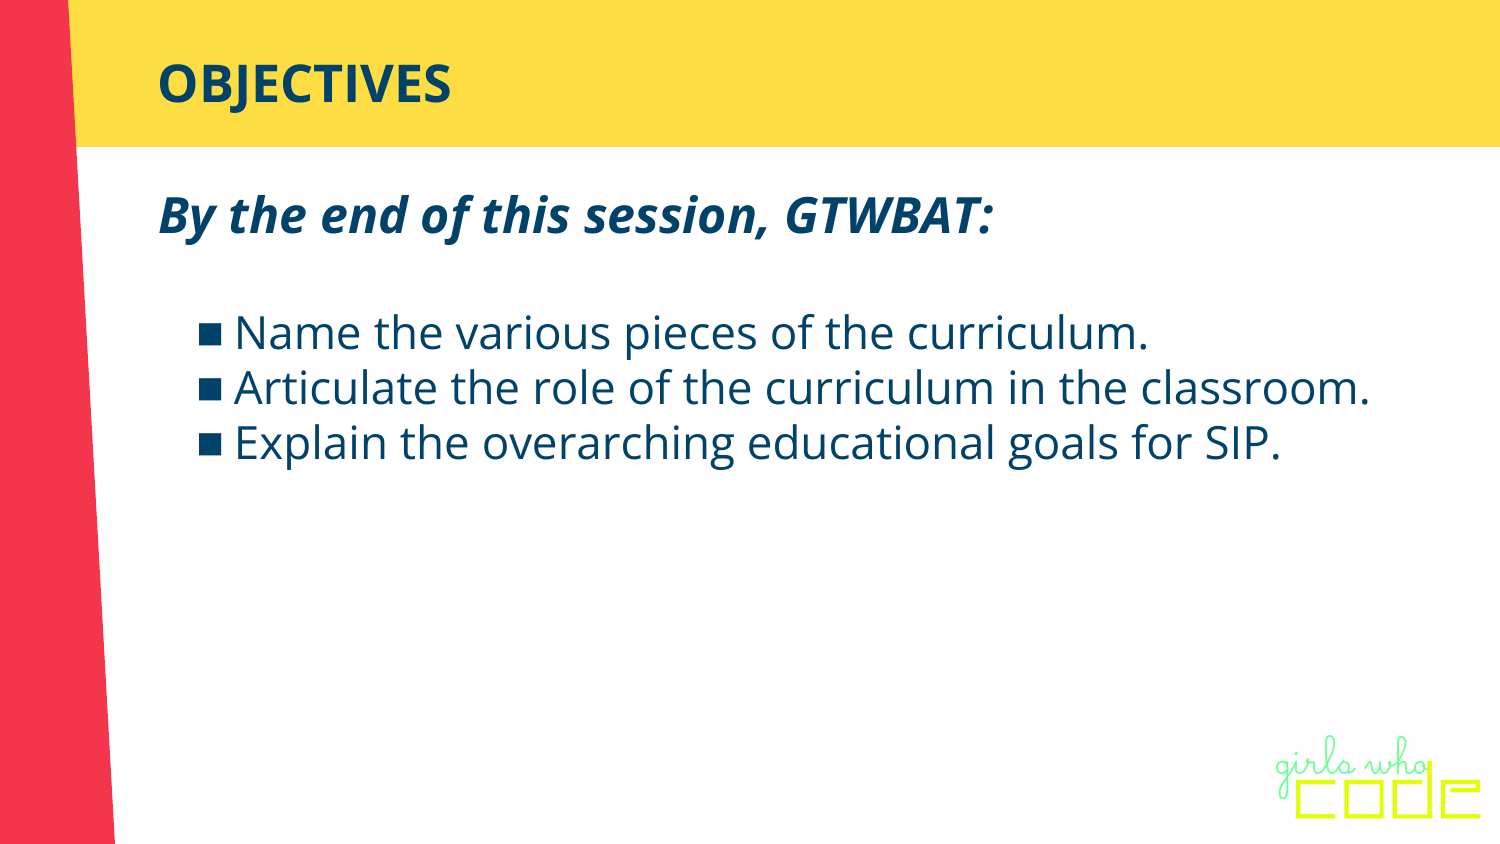

# OBJECTIVES
By the end of this session, GTWBAT:

Name the various pieces of the curriculum.
Articulate the role of the curriculum in the classroom.
Explain the overarching educational goals for SIP.